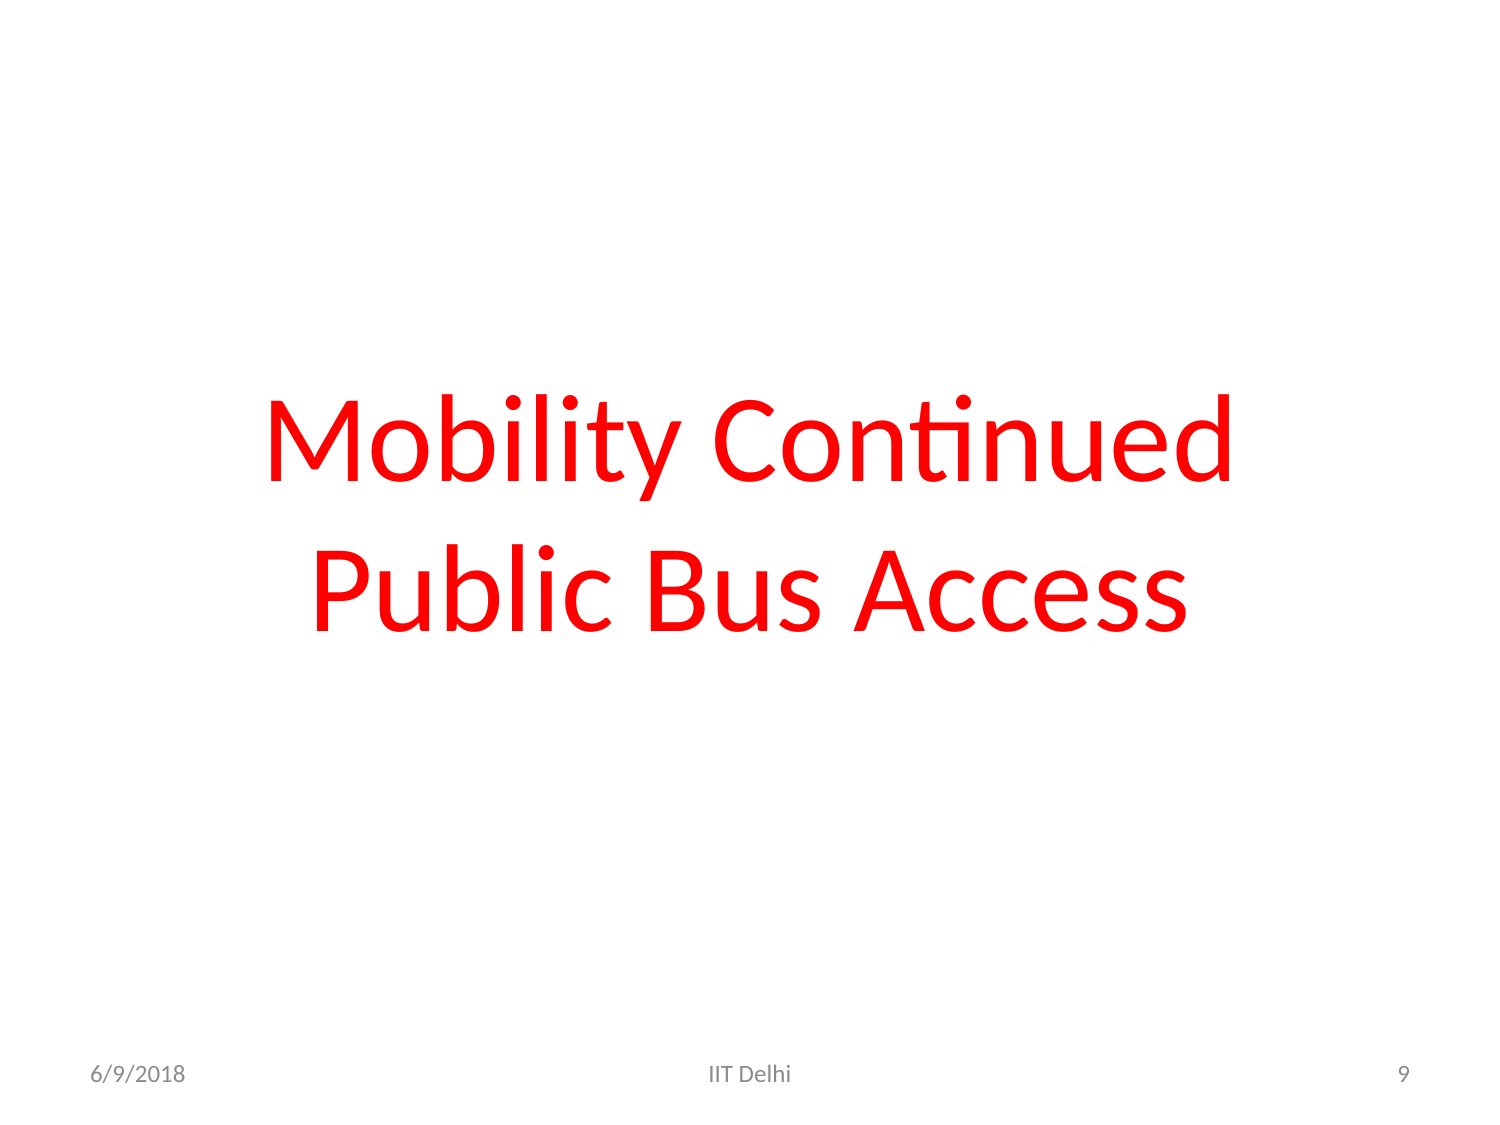

# Mobility Continued Public Bus Access
6/9/2018
IIT Delhi
9